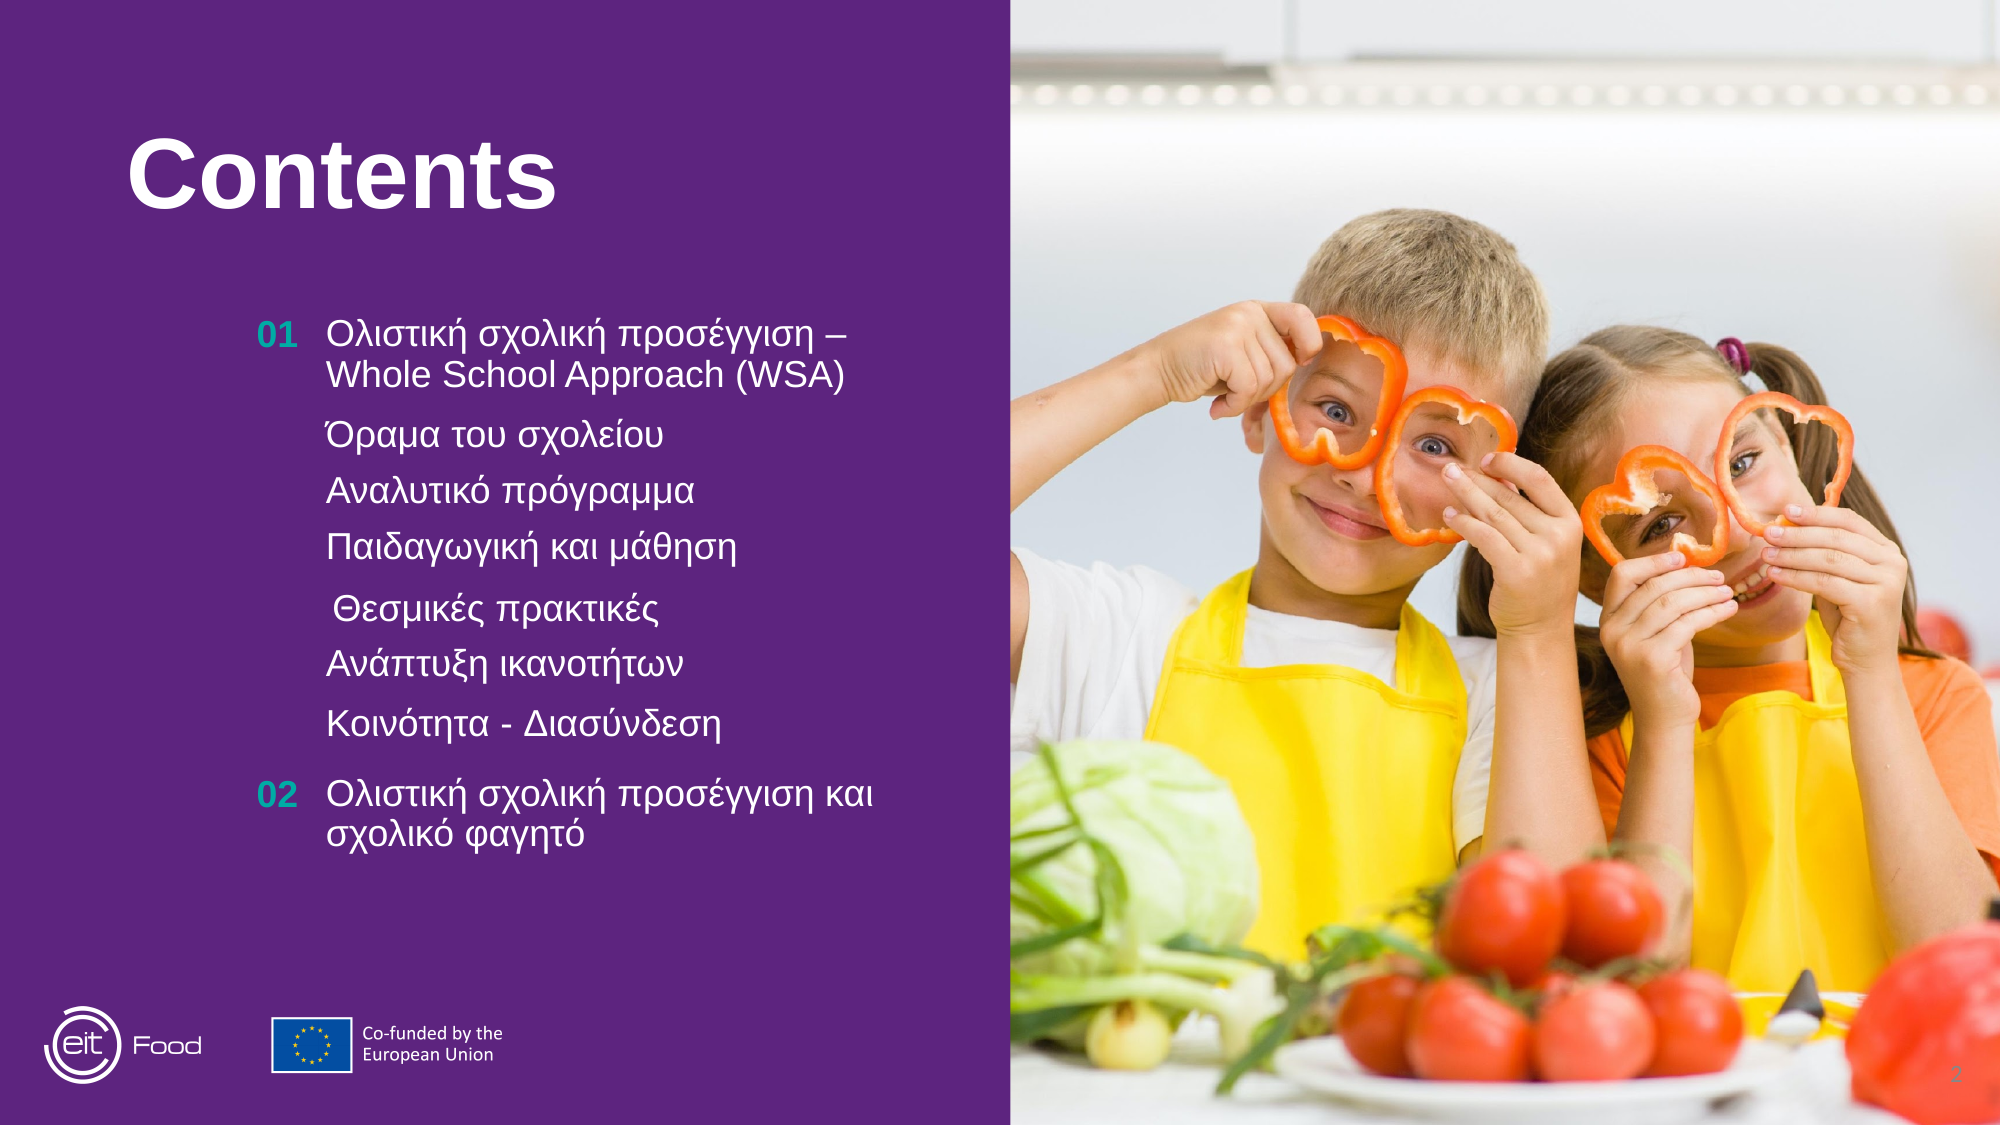

Ολιστική σχολική προσέγγιση – Whole School Approach (WSA)
01
Όραμα του σχολείου
Αναλυτικό πρόγραμμα
Παιδαγωγική και μάθηση
Θεσμικές πρακτικές
Ανάπτυξη ικανοτήτων
Κοινότητα - Διασύνδεση
Ολιστική σχολική προσέγγιση και σχολικό φαγητό
02
2